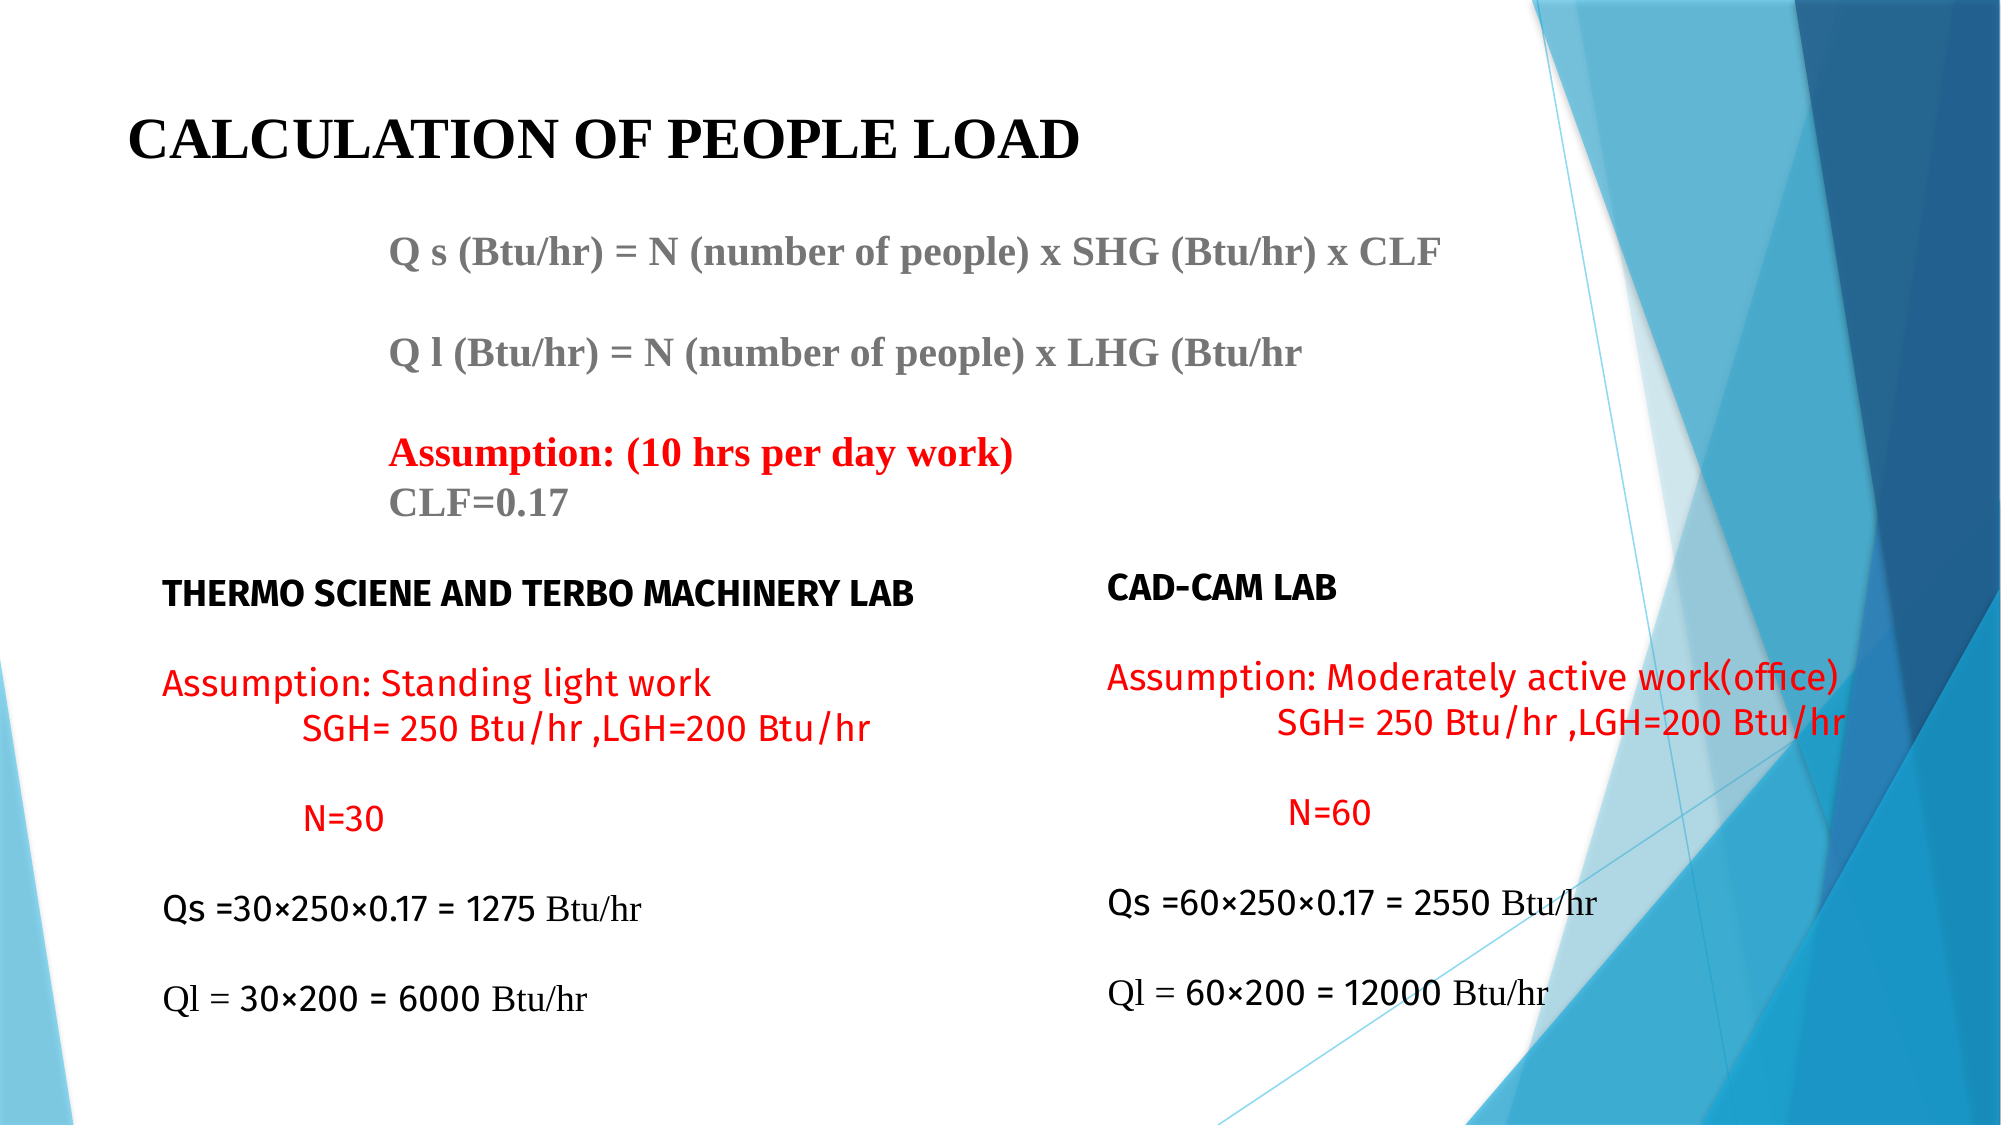

Calculation of people load
Q s (Btu/hr) = N (number of people) x SHG (Btu/hr) x CLF

Q l (Btu/hr) = N (number of people) x LHG (Btu/hr

Assumption: (10 hrs per day work)
CLF=0.17
CAD-CAM LAB

Assumption: Moderately active work(office)
                 SGH= 250 Btu/hr ,LGH=200 Btu/hr

                  N=60

Qs =60×250×0.17 = 2550 Btu/hr

Ql = 60×200 = 12000 Btu/hr

THERMO SCIENE AND TERBO MACHINERY LAB

Assumption: Standing light work
              SGH= 250 Btu/hr ,LGH=200 Btu/hr

              N=30

Qs =30×250×0.17 = 1275 Btu/hr

Ql = 30×200 = 6000 Btu/hr